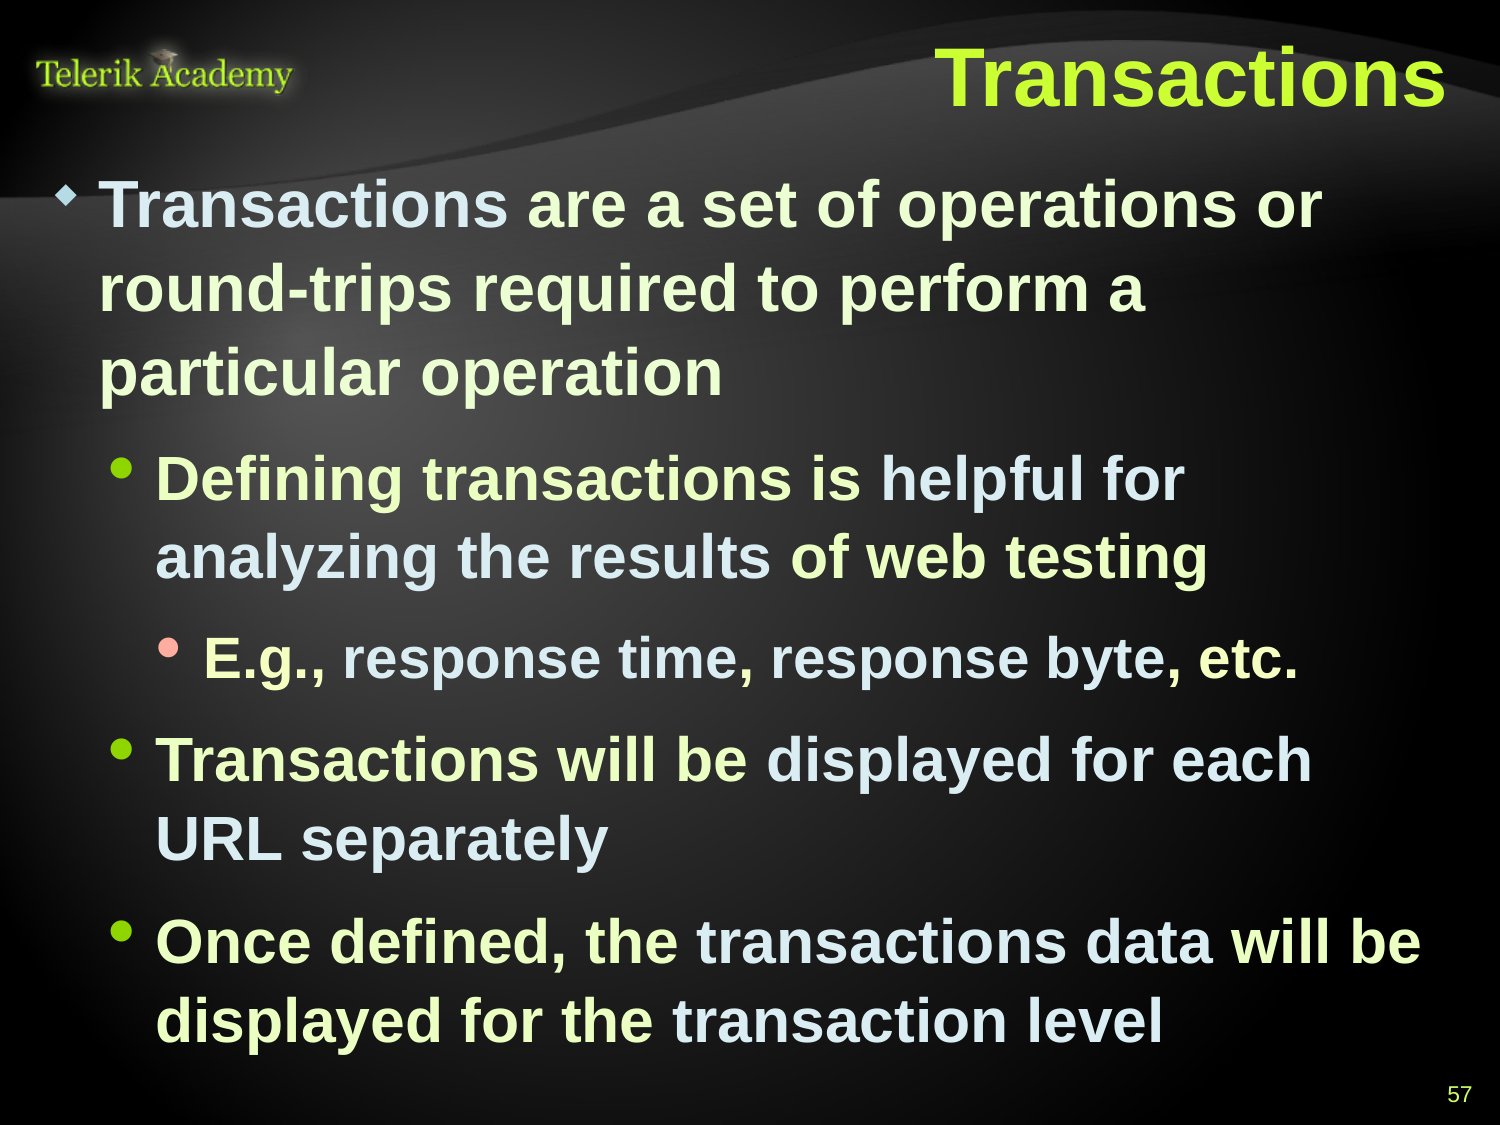

# Transactions
Transactions are a set of operations or round-trips required to perform a particular operation
Defining transactions is helpful for analyzing the results of web testing
E.g., response time, response byte, etc.
Transactions will be displayed for each URL separately
Once defined, the transactions data will be displayed for the transaction level

57